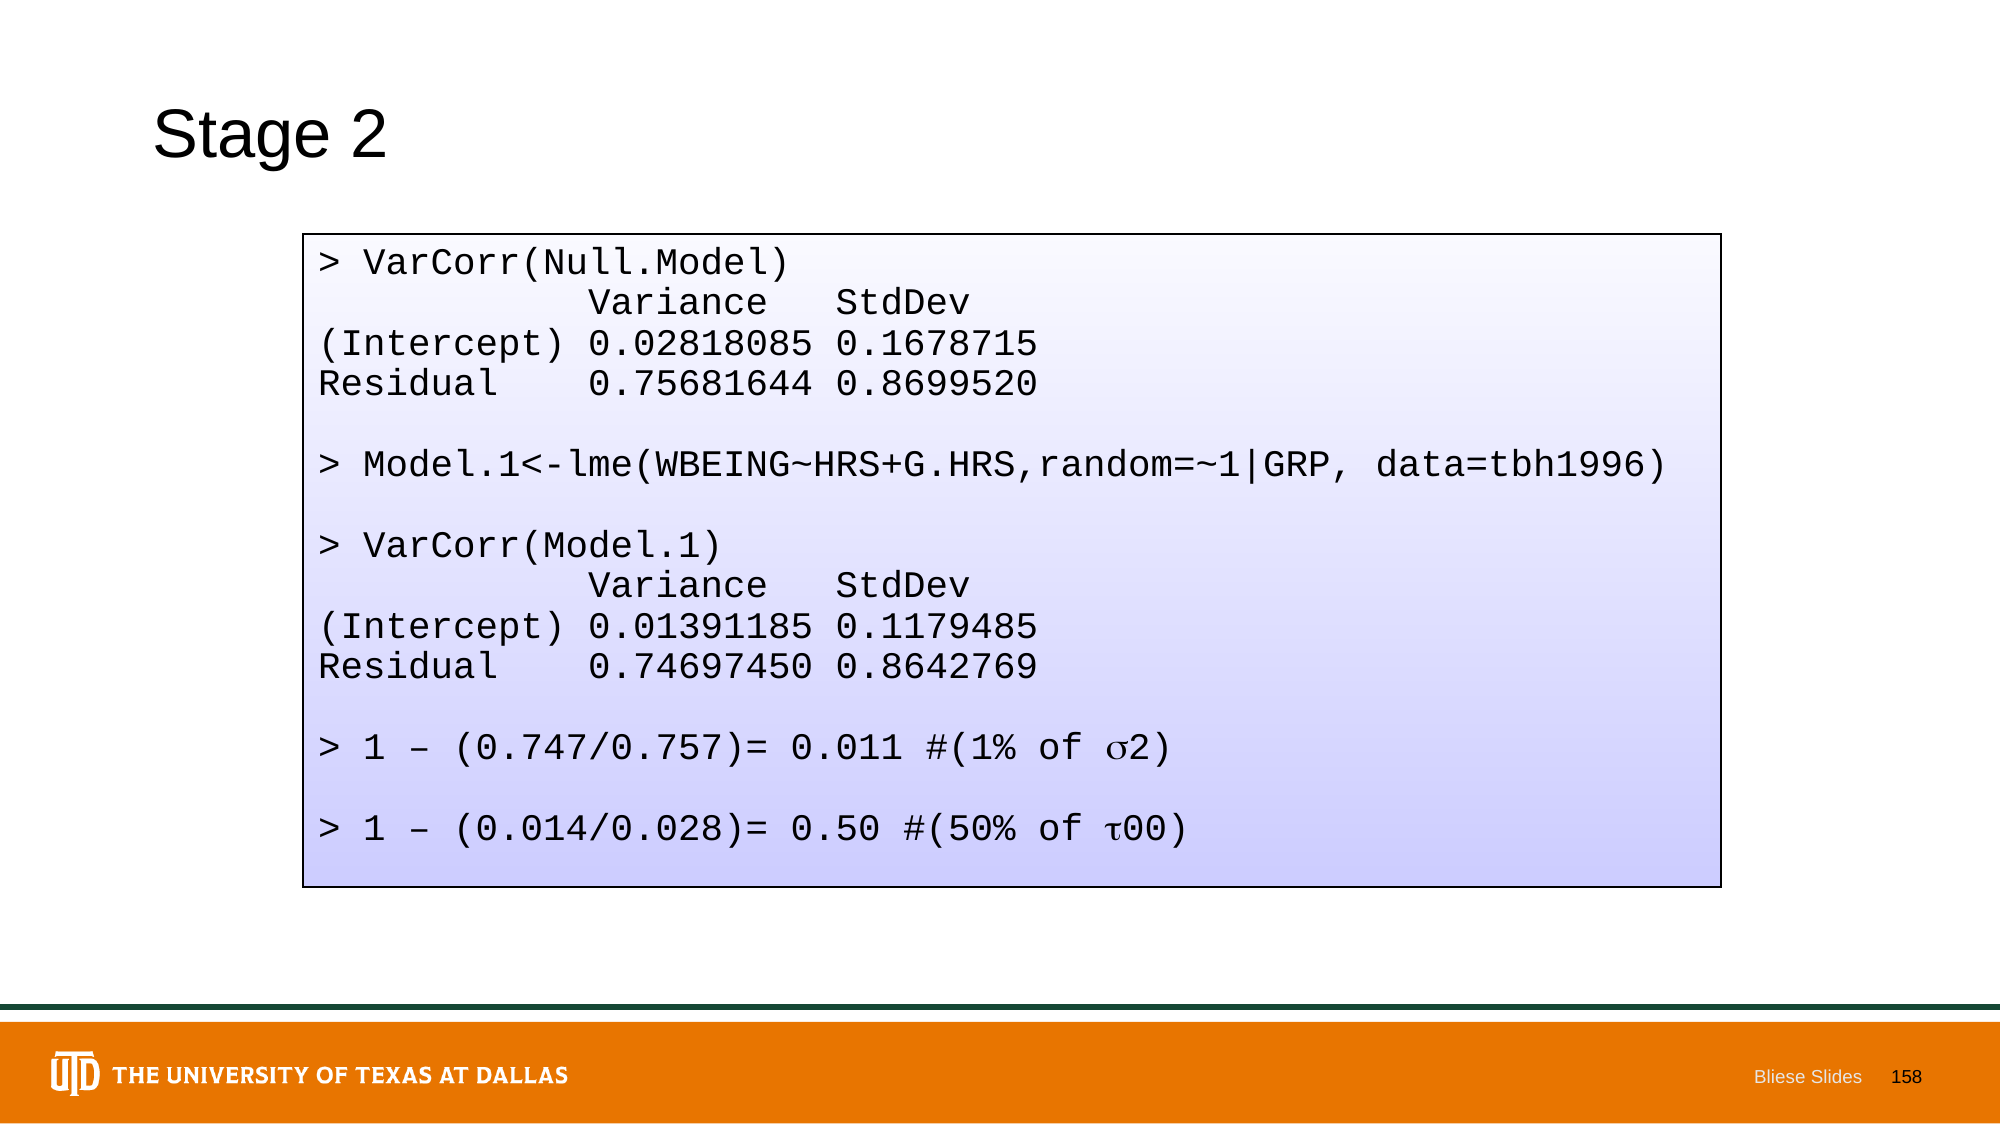

# Stage 2
> VarCorr(Null.Model)
            Variance   StdDev
(Intercept) 0.02818085 0.1678715
Residual    0.75681644 0.8699520

> Model.1<-lme(WBEING~HRS+G.HRS,random=~1|GRP, data=tbh1996)

> VarCorr(Model.1)
            Variance   StdDev
(Intercept) 0.01391185 0.1179485
Residual    0.74697450 0.8642769

> 1 – (0.747/0.757)= 0.011 #(1% of σ2)

> 1 – (0.014/0.028)= 0.50 #(50% of τ00)
Bliese Slides
158